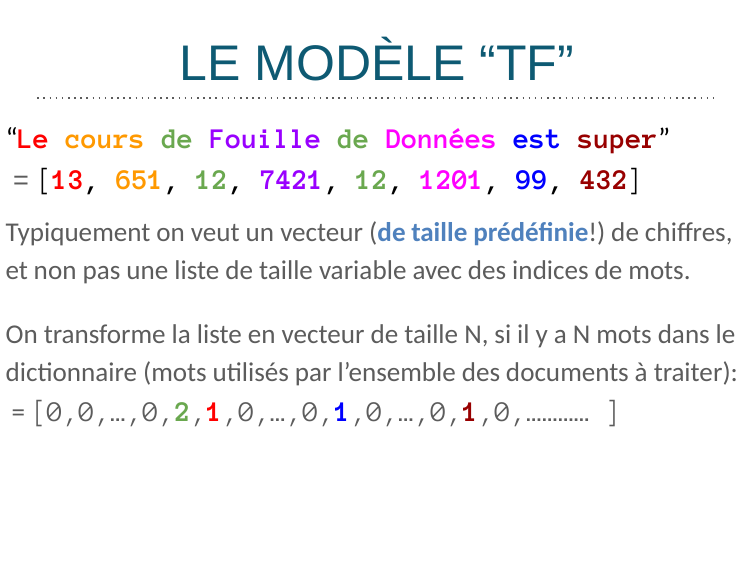

# LE MODÈLE “TF”
“Le cours de Fouille de Données est super”
 = [13, 651, 12, 7421, 12, 1201, 99, 432]

Typiquement on veut un vecteur (de taille prédéfinie!) de chiffres, et non pas une liste de taille variable avec des indices de mots.

On transforme la liste en vecteur de taille N, si il y a N mots dans le dictionnaire (mots utilisés par l’ensemble des documents à traiter):
 = [0,0,…,0,2,1,0,…,0,1,0,…,0,1,0,………… ]

Et on peut encore normaliser ce vecteur en s’assurant que la somme des coordonnées soit égale à 1   (*: pourquoi? )
= [0,0,…,0,1/4,1/8,0,…,0,1/8,0,…,0,1/8,0,…]